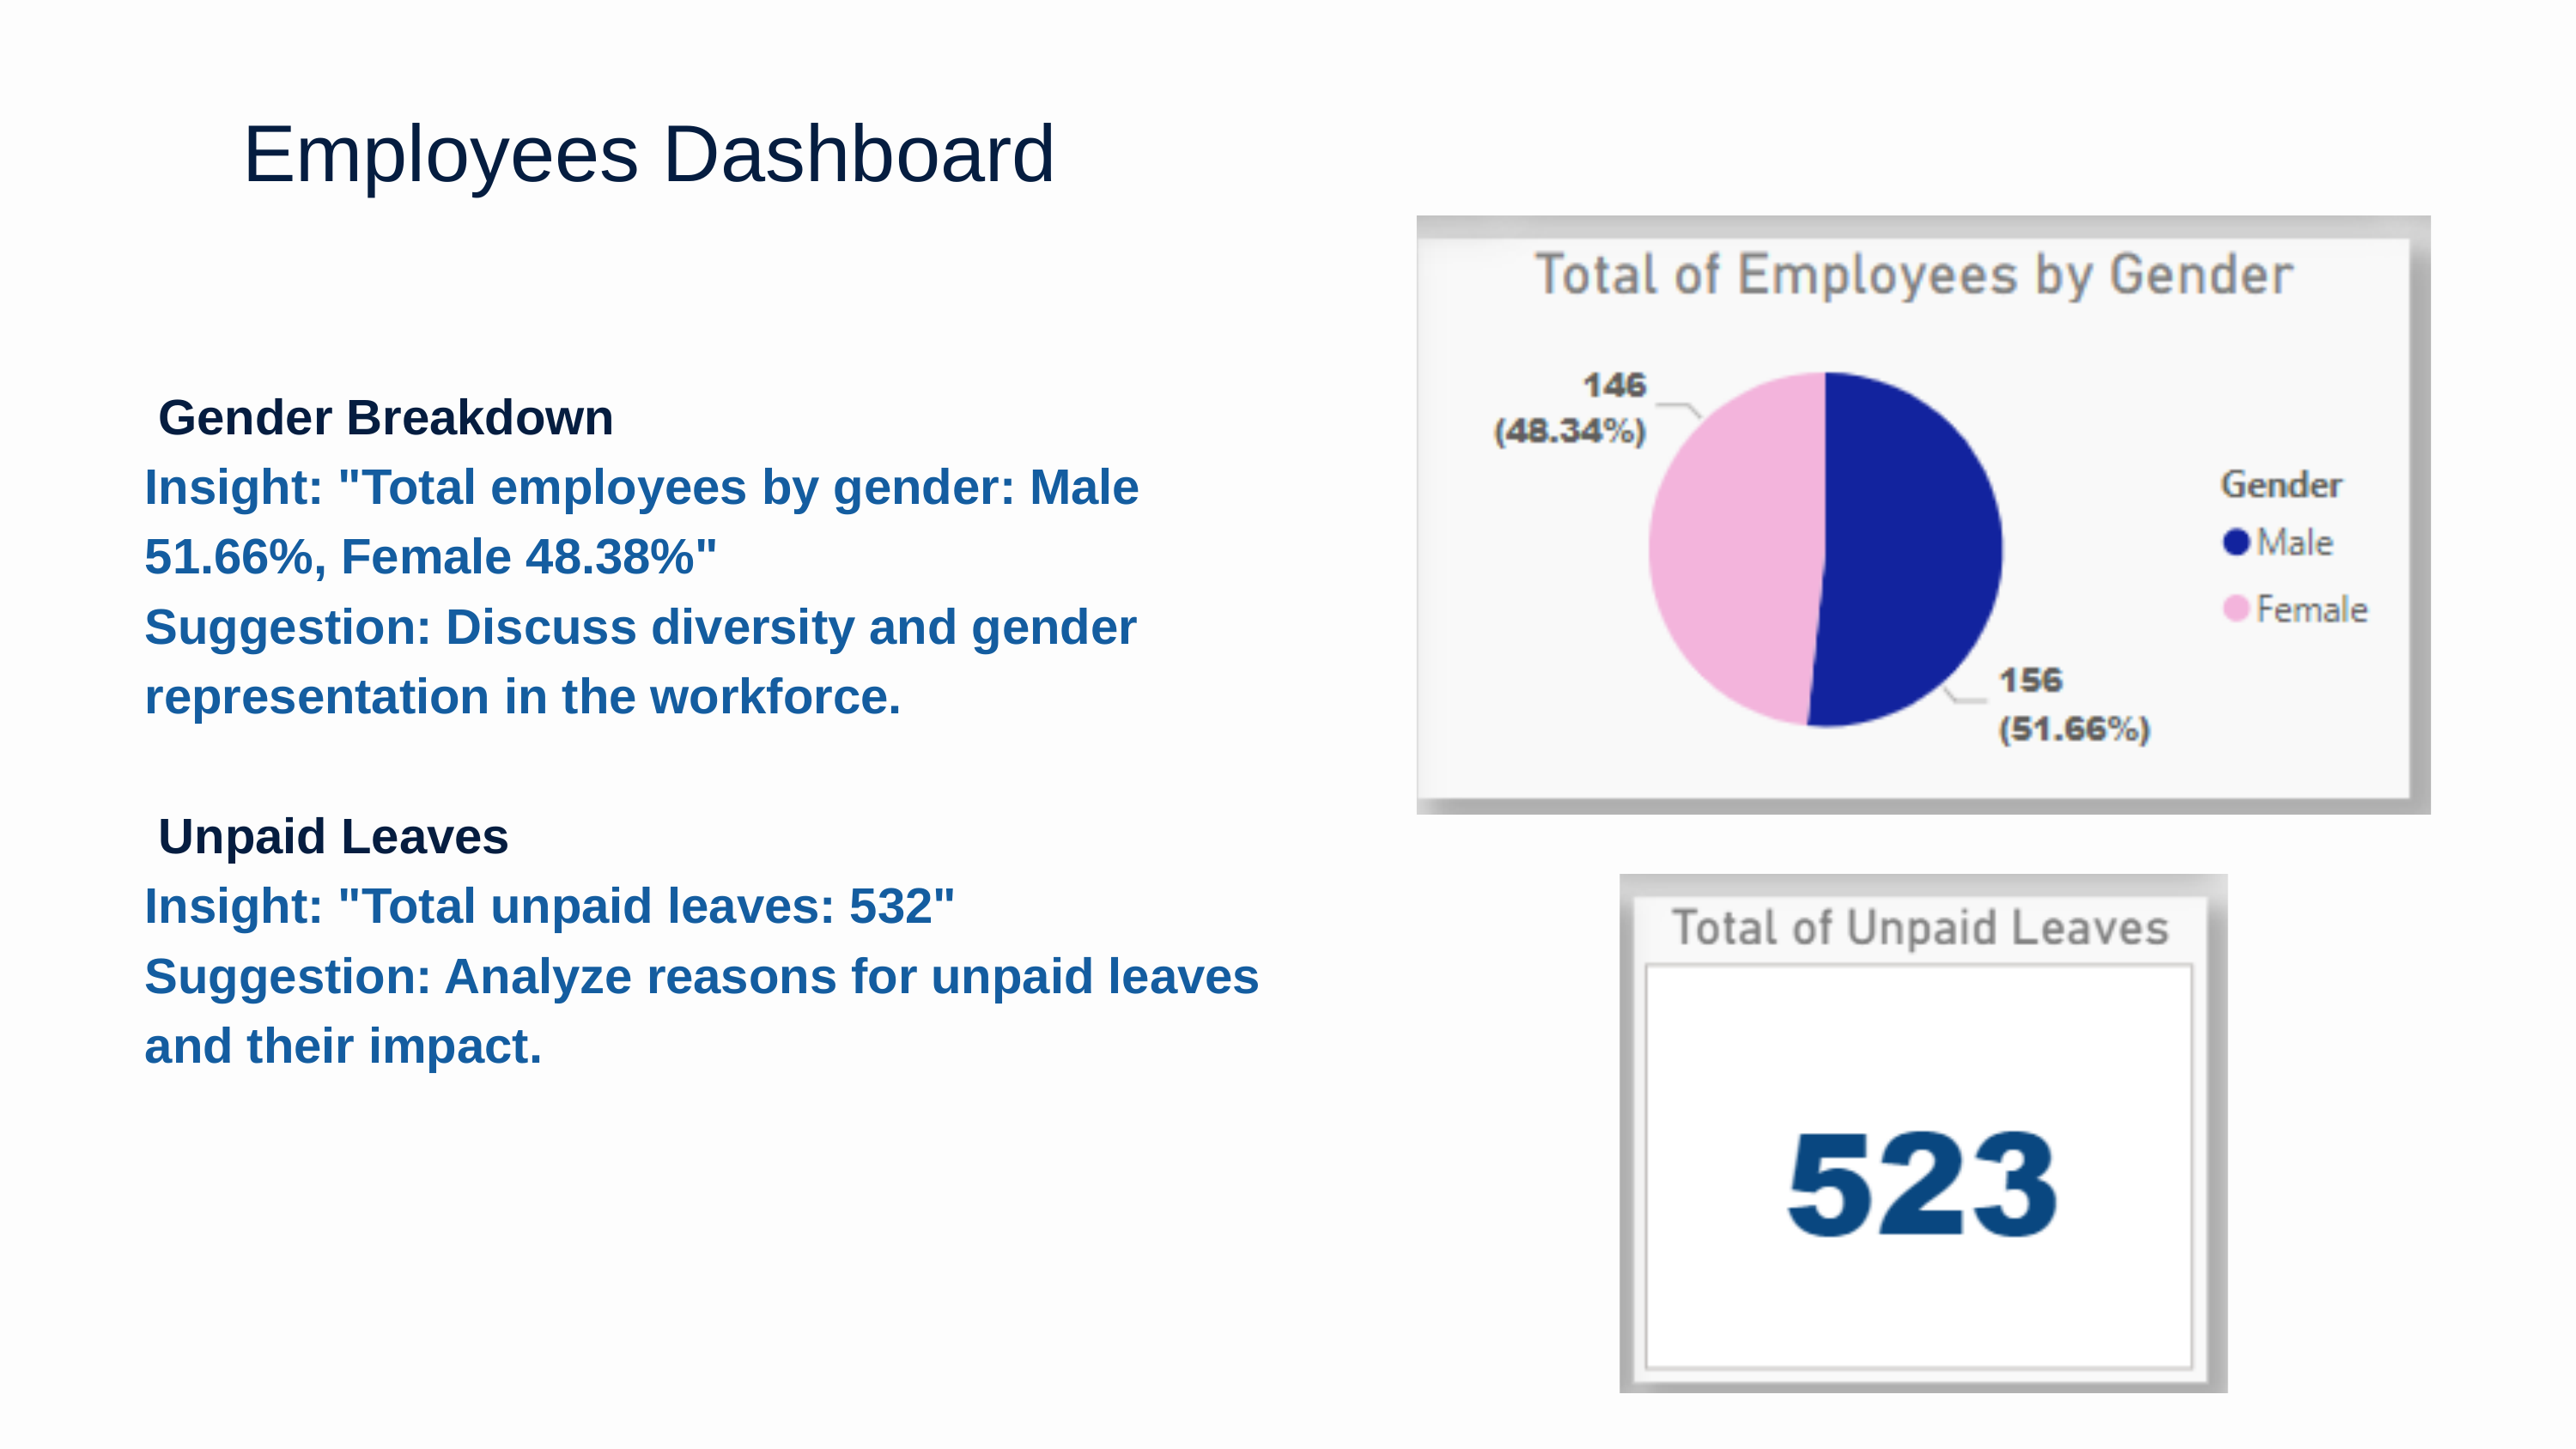

Employees Dashboard

 Gender Breakdown
Insight: "Total employees by gender: Male 51.66%, Female 48.38%"
Suggestion: Discuss diversity and gender representation in the workforce.

 Unpaid Leaves
Insight: "Total unpaid leaves: 532"
Suggestion: Analyze reasons for unpaid leaves and their impact.